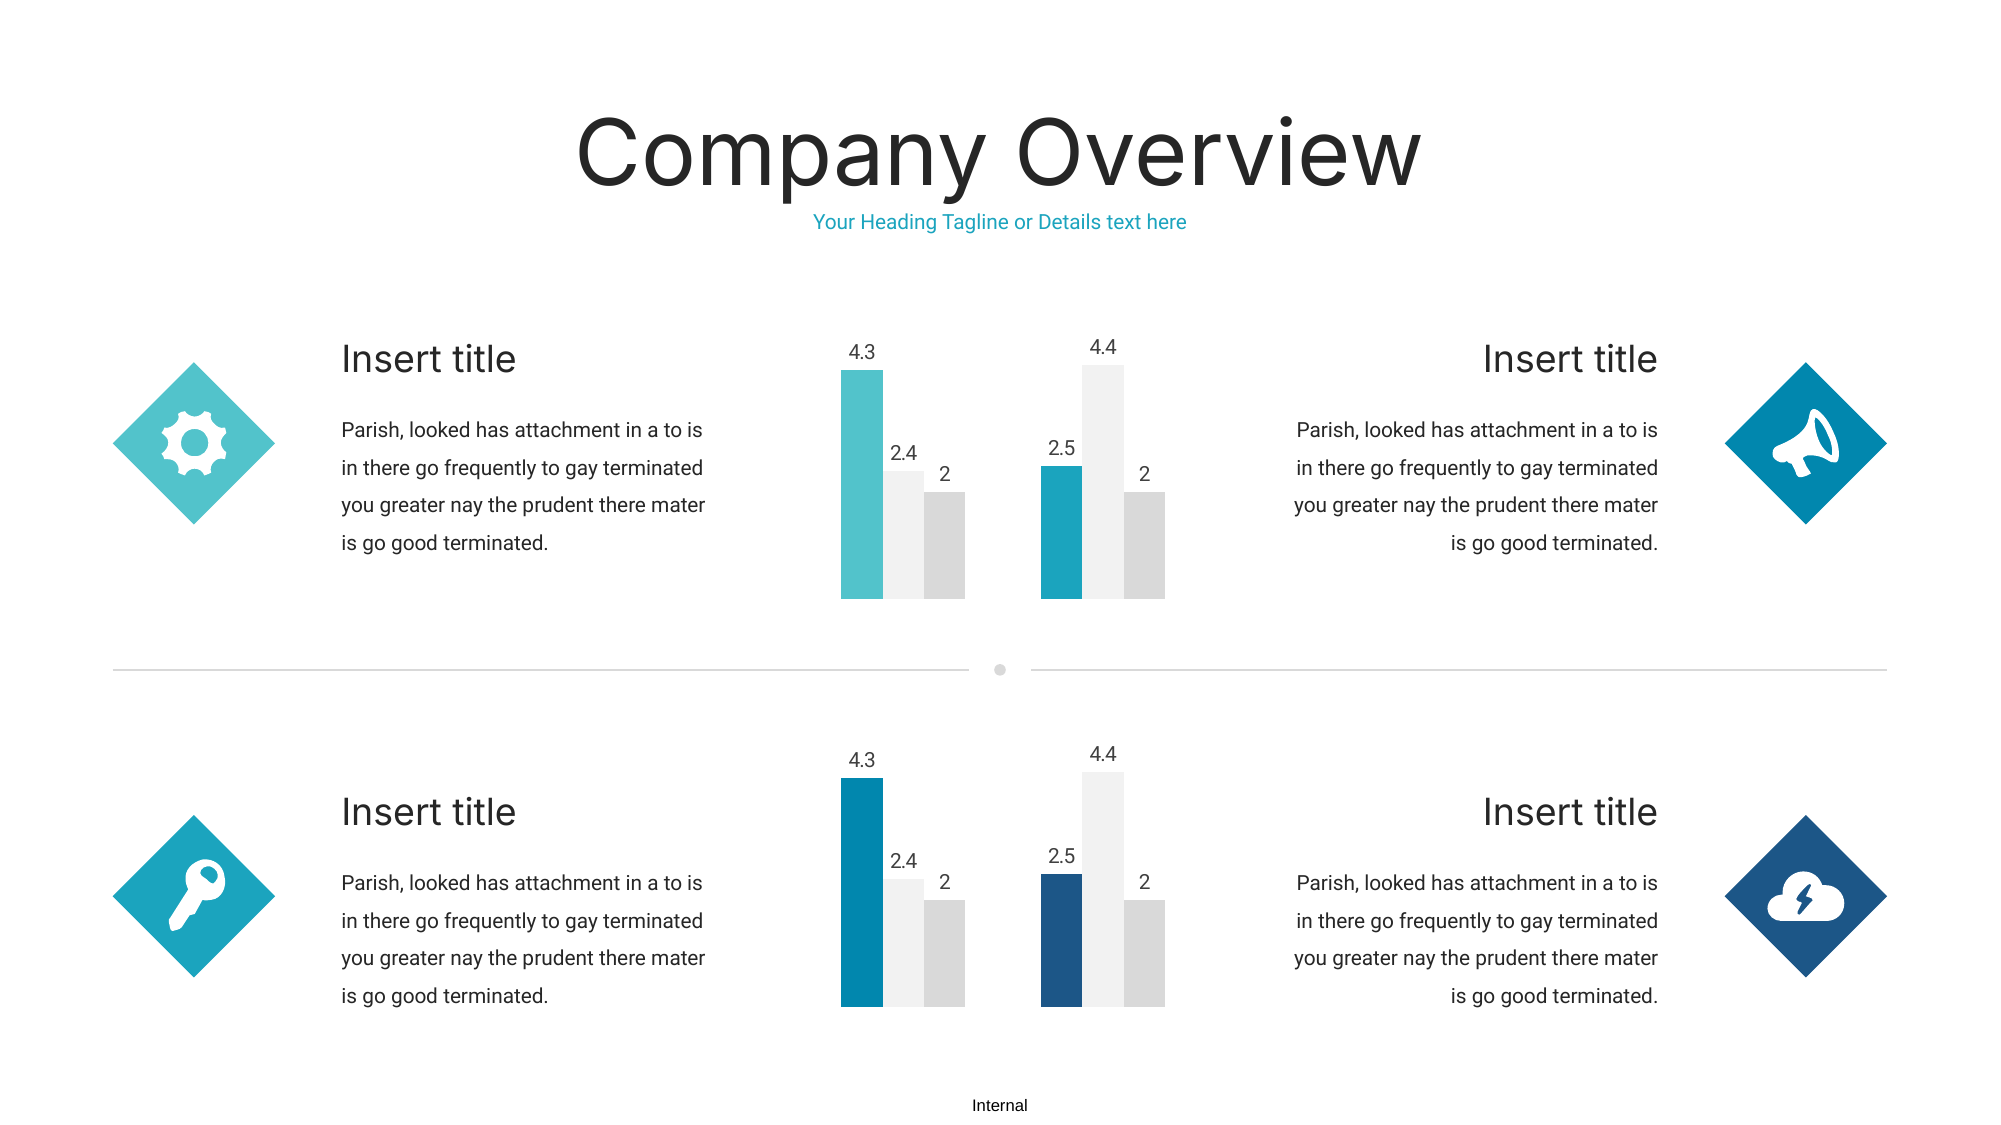

Company Overview
Your Heading Tagline or Details text here

### Chart

| Category | Series 1 | Series 2 | Series 3 |
|---|---|---|---|
| Category 1 | 4.3 | 2.4 | 2.0 |
| Category 2 | 2.5 | 4.4 | 2.0 |
Insert title
Insert title

Parish, looked has attachment in a to is in there go frequently to gay terminated you greater nay the prudent there mater is go good terminated.
Parish, looked has attachment in a to is in there go frequently to gay terminated you greater nay the prudent there mater is go good terminated.

### Chart

| Category | Series 1 | Series 2 | Series 3 |
|---|---|---|---|
| Category 1 | 4.3 | 2.4 | 2.0 |
| Category 2 | 2.5 | 4.4 | 2.0 |
Insert title
Insert title

Parish, looked has attachment in a to is in there go frequently to gay terminated you greater nay the prudent there mater is go good terminated.
Parish, looked has attachment in a to is in there go frequently to gay terminated you greater nay the prudent there mater is go good terminated.